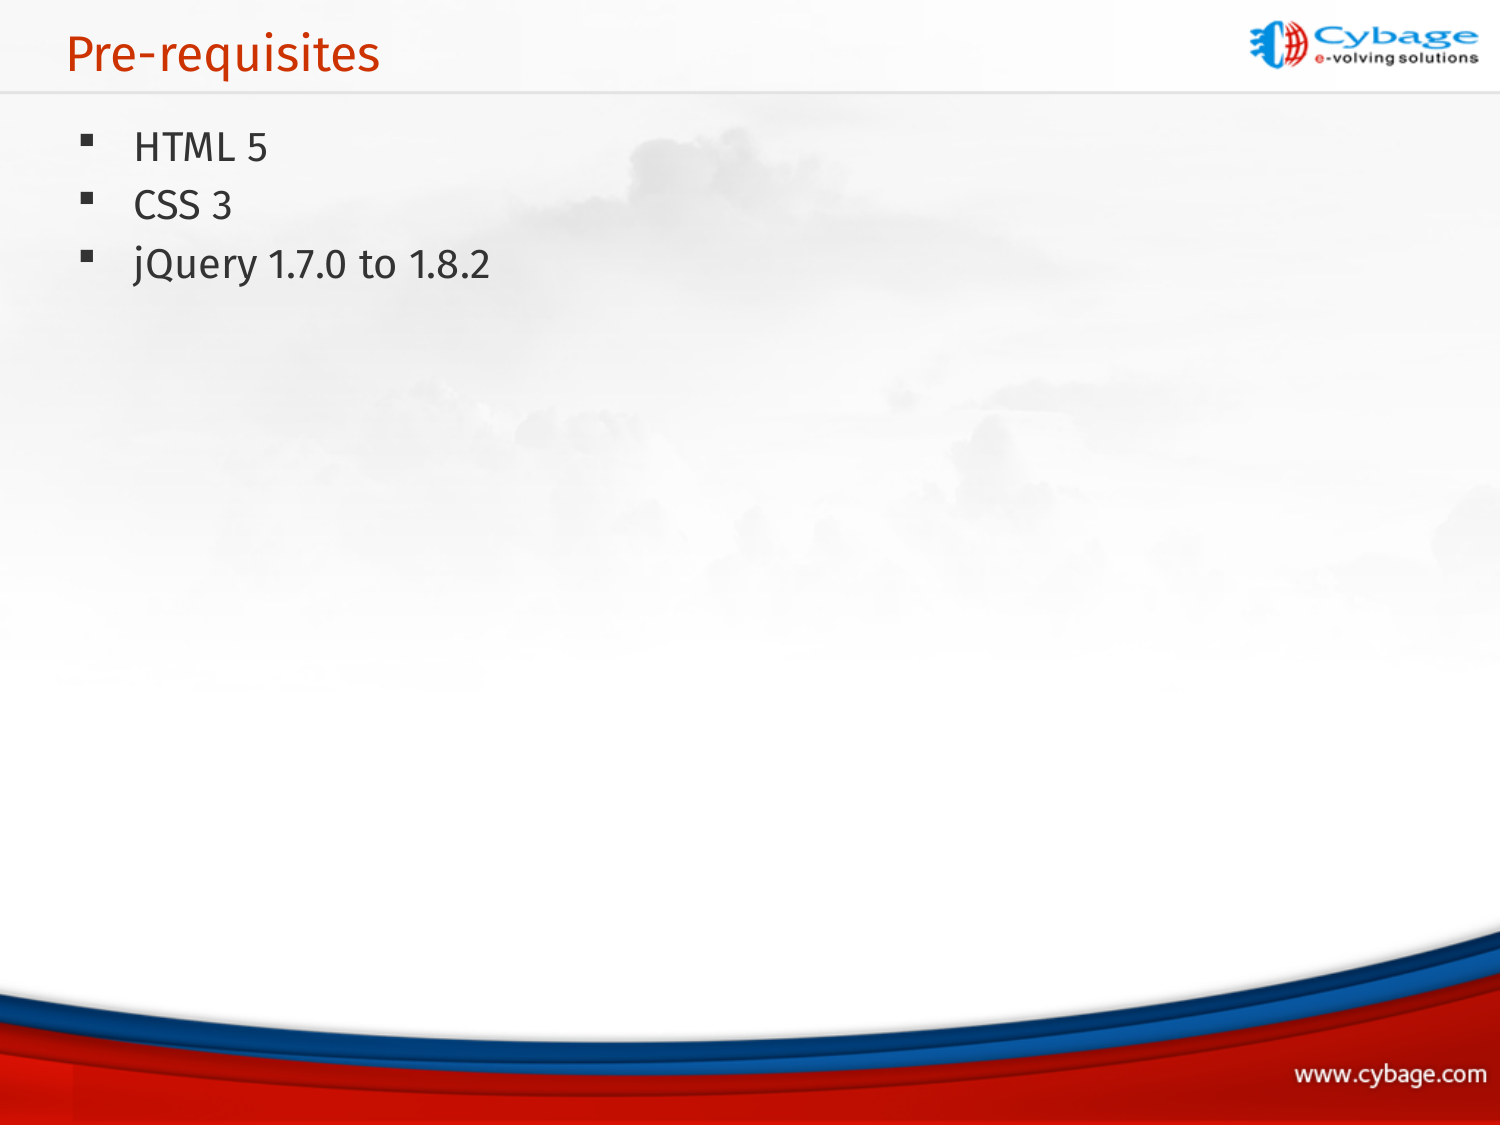

# Pre-requisites
HTML 5
CSS 3
jQuery 1.7.0 to 1.8.2